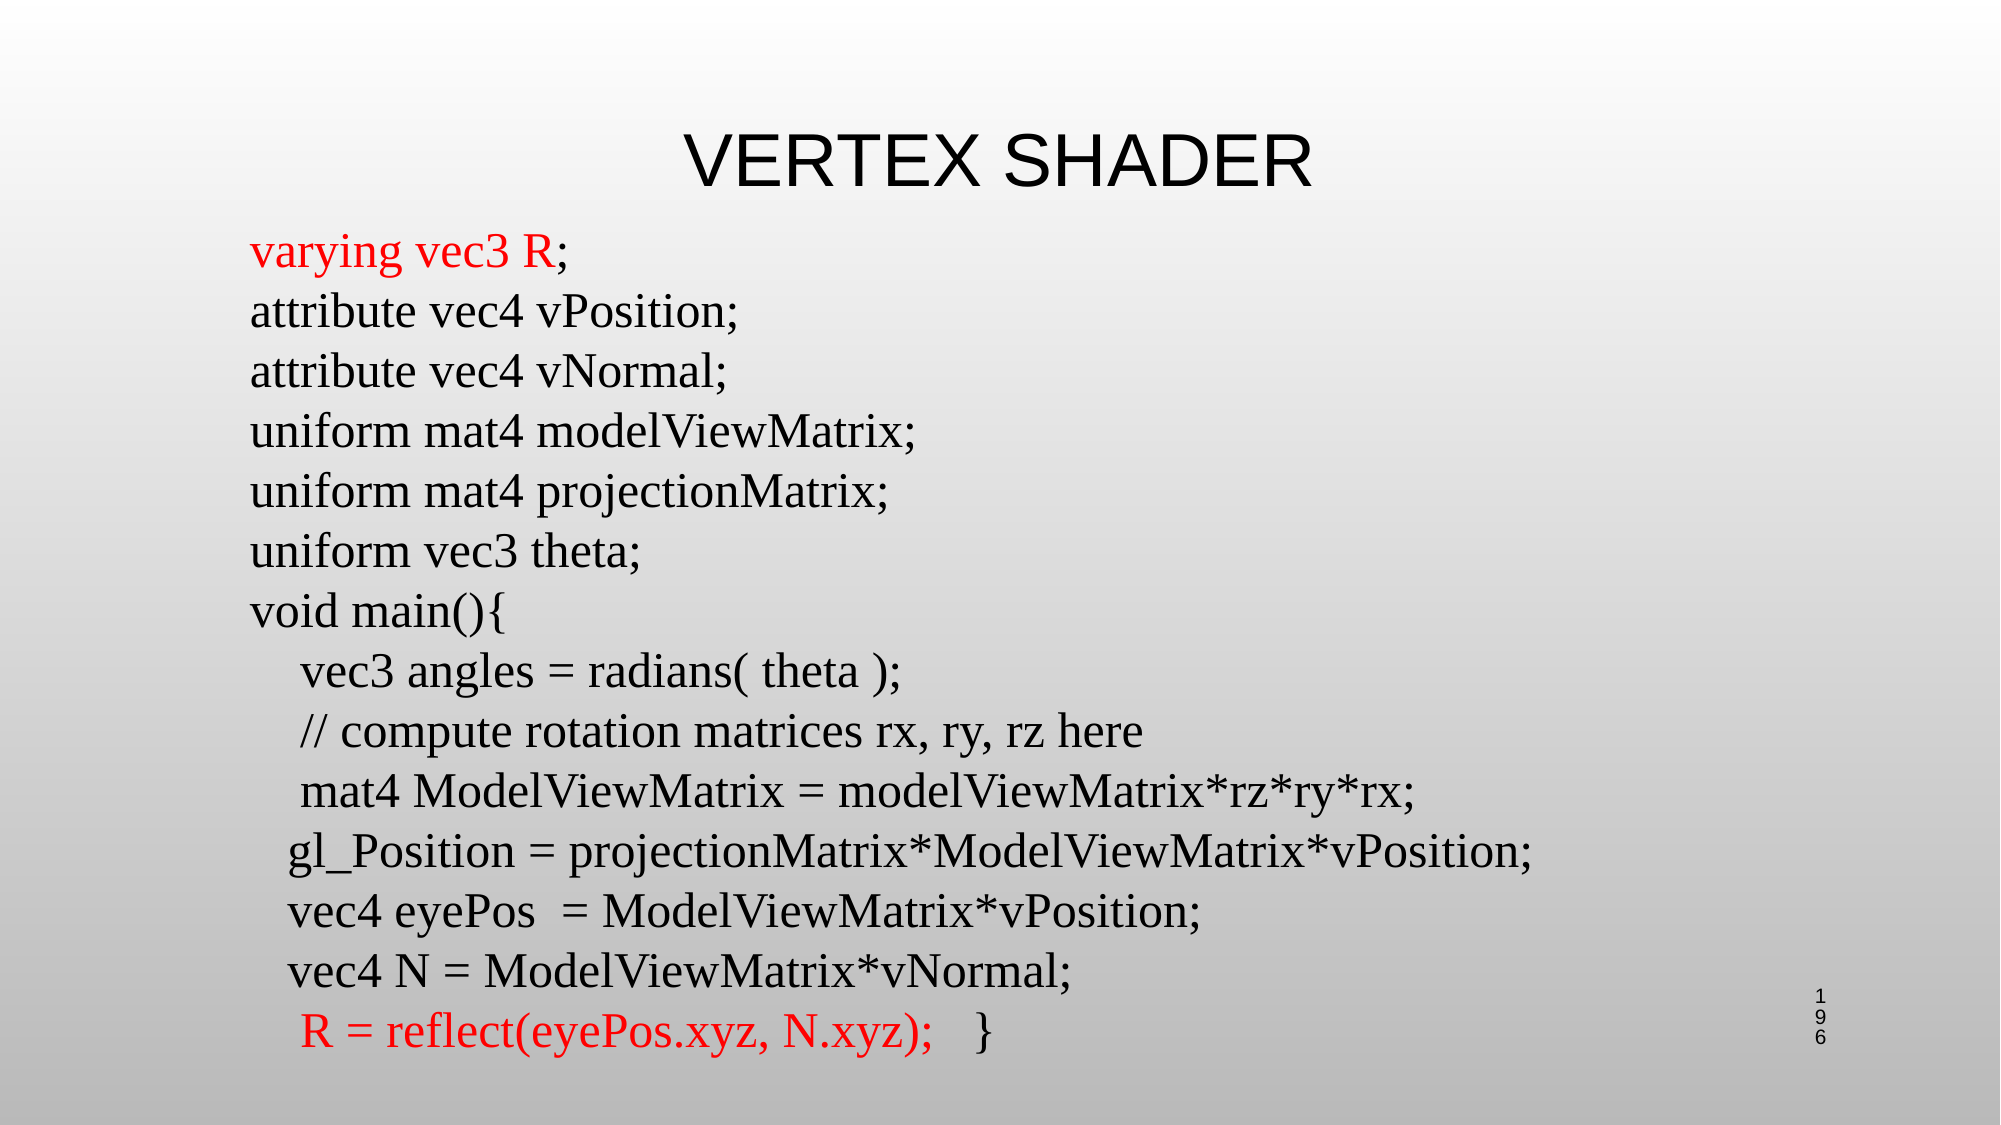

# Vertex Shader
varying vec3 R;
attribute vec4 vPosition;
attribute vec4 vNormal;
uniform mat4 modelViewMatrix;
uniform mat4 projectionMatrix;
uniform vec3 theta;
void main(){
    vec3 angles = radians( theta );
    // compute rotation matrices rx, ry, rz here
    mat4 ModelViewMatrix = modelViewMatrix*rz*ry*rx;
   gl_Position = projectionMatrix*ModelViewMatrix*vPosition;
   vec4 eyePos  = ModelViewMatrix*vPosition;
   vec4 N = ModelViewMatrix*vNormal;
    R = reflect(eyePos.xyz, N.xyz);   }
196